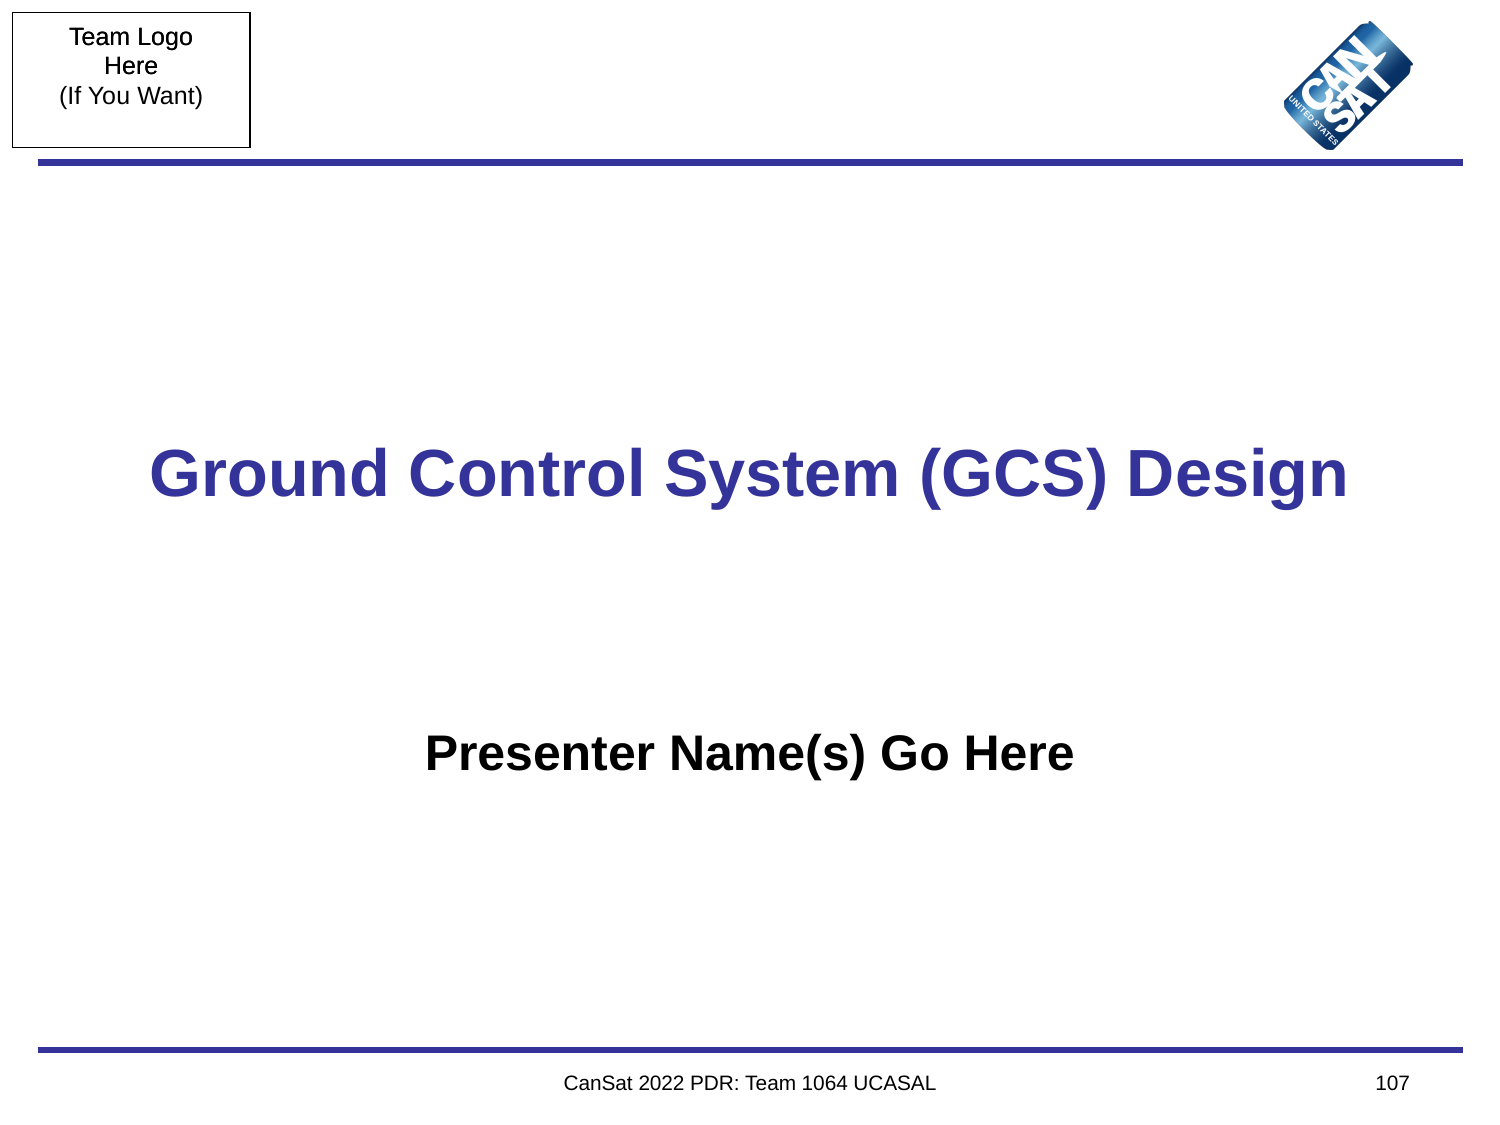

# Ground Control System (GCS) Design
Presenter Name(s) Go Here
CanSat 2022 PDR: Team 1064 UCASAL
107